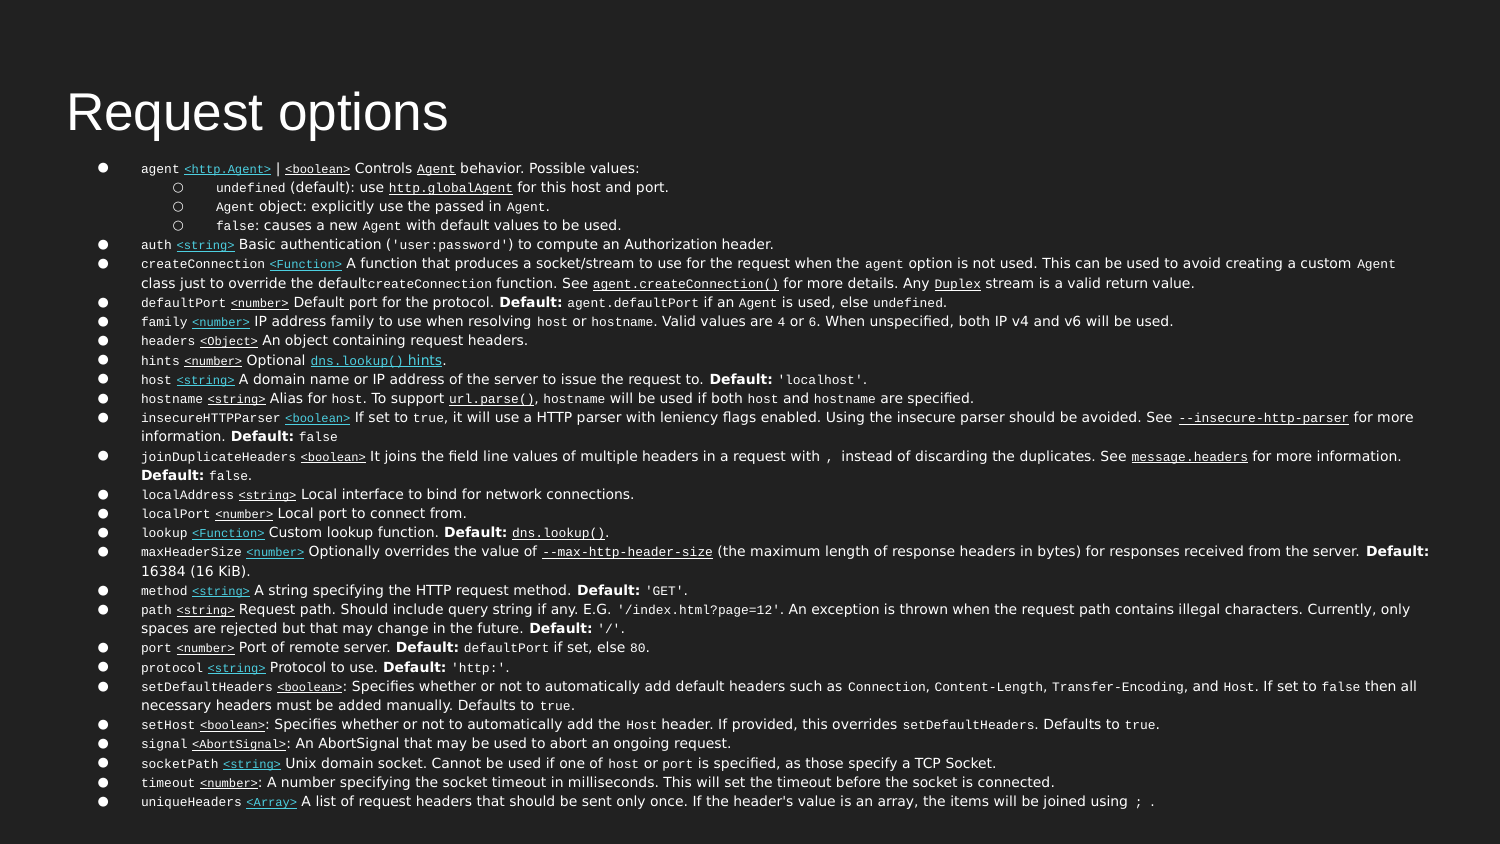

# Request options
agent <http.Agent> | <boolean> Controls Agent behavior. Possible values:
undefined (default): use http.globalAgent for this host and port.
Agent object: explicitly use the passed in Agent.
false: causes a new Agent with default values to be used.
auth <string> Basic authentication ('user:password') to compute an Authorization header.
createConnection <Function> A function that produces a socket/stream to use for the request when the agent option is not used. This can be used to avoid creating a custom Agent class just to override the defaultcreateConnection function. See agent.createConnection() for more details. Any Duplex stream is a valid return value.
defaultPort <number> Default port for the protocol. Default: agent.defaultPort if an Agent is used, else undefined.
family <number> IP address family to use when resolving host or hostname. Valid values are 4 or 6. When unspecified, both IP v4 and v6 will be used.
headers <Object> An object containing request headers.
hints <number> Optional dns.lookup() hints.
host <string> A domain name or IP address of the server to issue the request to. Default: 'localhost'.
hostname <string> Alias for host. To support url.parse(), hostname will be used if both host and hostname are specified.
insecureHTTPParser <boolean> If set to true, it will use a HTTP parser with leniency flags enabled. Using the insecure parser should be avoided. See --insecure-http-parser for more information. Default: false
joinDuplicateHeaders <boolean> It joins the field line values of multiple headers in a request with , instead of discarding the duplicates. See message.headers for more information. Default: false.
localAddress <string> Local interface to bind for network connections.
localPort <number> Local port to connect from.
lookup <Function> Custom lookup function. Default: dns.lookup().
maxHeaderSize <number> Optionally overrides the value of --max-http-header-size (the maximum length of response headers in bytes) for responses received from the server. Default: 16384 (16 KiB).
method <string> A string specifying the HTTP request method. Default: 'GET'.
path <string> Request path. Should include query string if any. E.G. '/index.html?page=12'. An exception is thrown when the request path contains illegal characters. Currently, only spaces are rejected but that may change in the future. Default: '/'.
port <number> Port of remote server. Default: defaultPort if set, else 80.
protocol <string> Protocol to use. Default: 'http:'.
setDefaultHeaders <boolean>: Specifies whether or not to automatically add default headers such as Connection, Content-Length, Transfer-Encoding, and Host. If set to false then all necessary headers must be added manually. Defaults to true.
setHost <boolean>: Specifies whether or not to automatically add the Host header. If provided, this overrides setDefaultHeaders. Defaults to true.
signal <AbortSignal>: An AbortSignal that may be used to abort an ongoing request.
socketPath <string> Unix domain socket. Cannot be used if one of host or port is specified, as those specify a TCP Socket.
timeout <number>: A number specifying the socket timeout in milliseconds. This will set the timeout before the socket is connected.
uniqueHeaders <Array> A list of request headers that should be sent only once. If the header's value is an array, the items will be joined using ; .